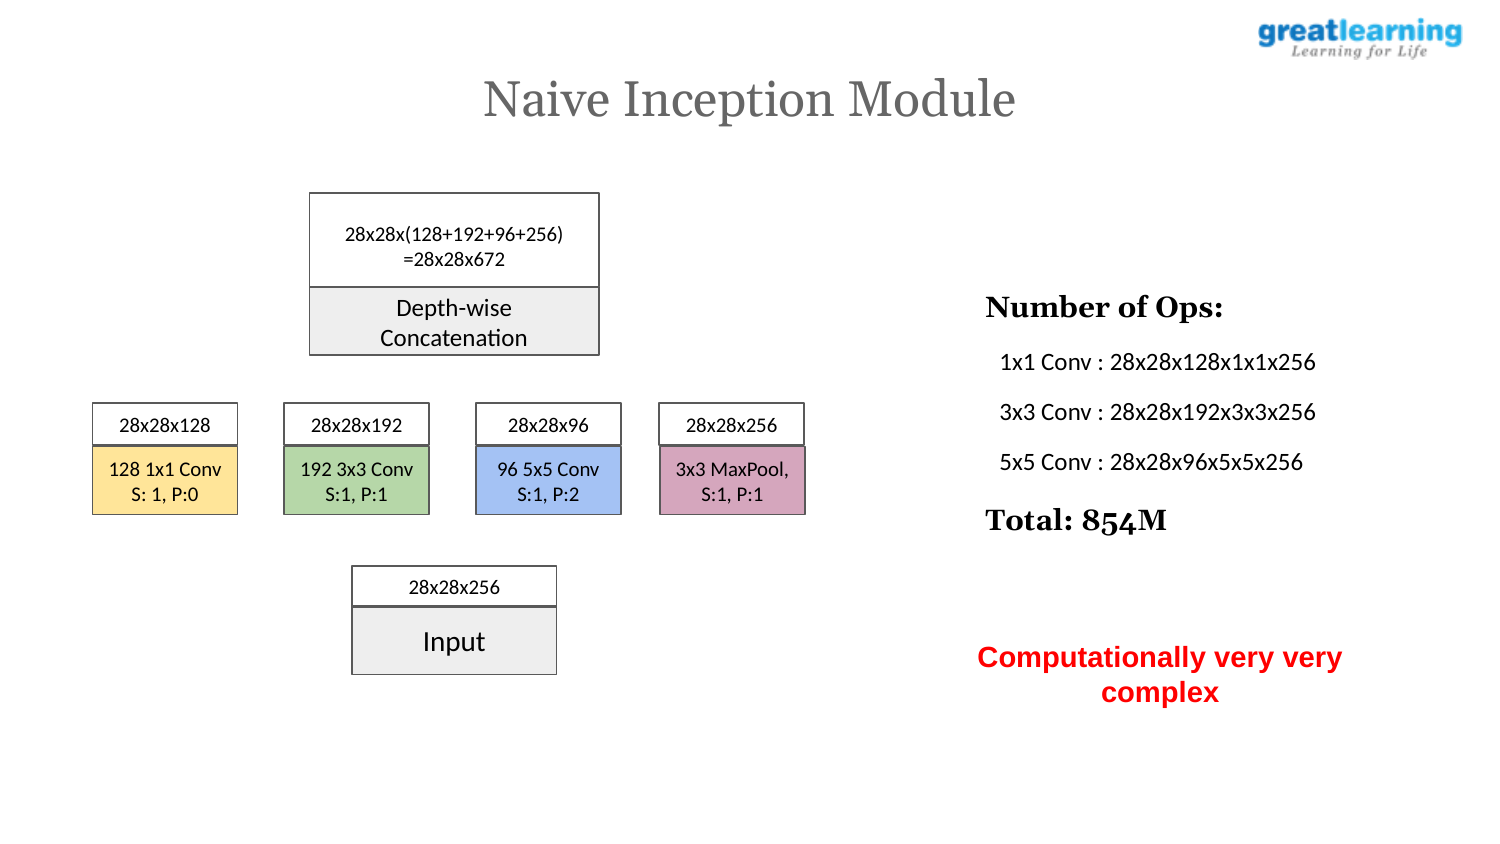

Naive Inception Module
28x28x(128+192+96+256)
=28x28x672
Number of Ops:
Depth-wise Concatenation
1x1 Conv : 28x28x128x1x1x256
3x3 Conv : 28x28x192x3x3x256
28x28x128
28x28x192
28x28x96
28x28x256
5x5 Conv : 28x28x96x5x5x256
128 1x1 Conv
S: 1, P:0
192 3x3 Conv
S:1, P:1
96 5x5 Conv
S:1, P:2
3x3 MaxPool, S:1, P:1
Total: 854M
28x28x256
Input
Computationally very very complex